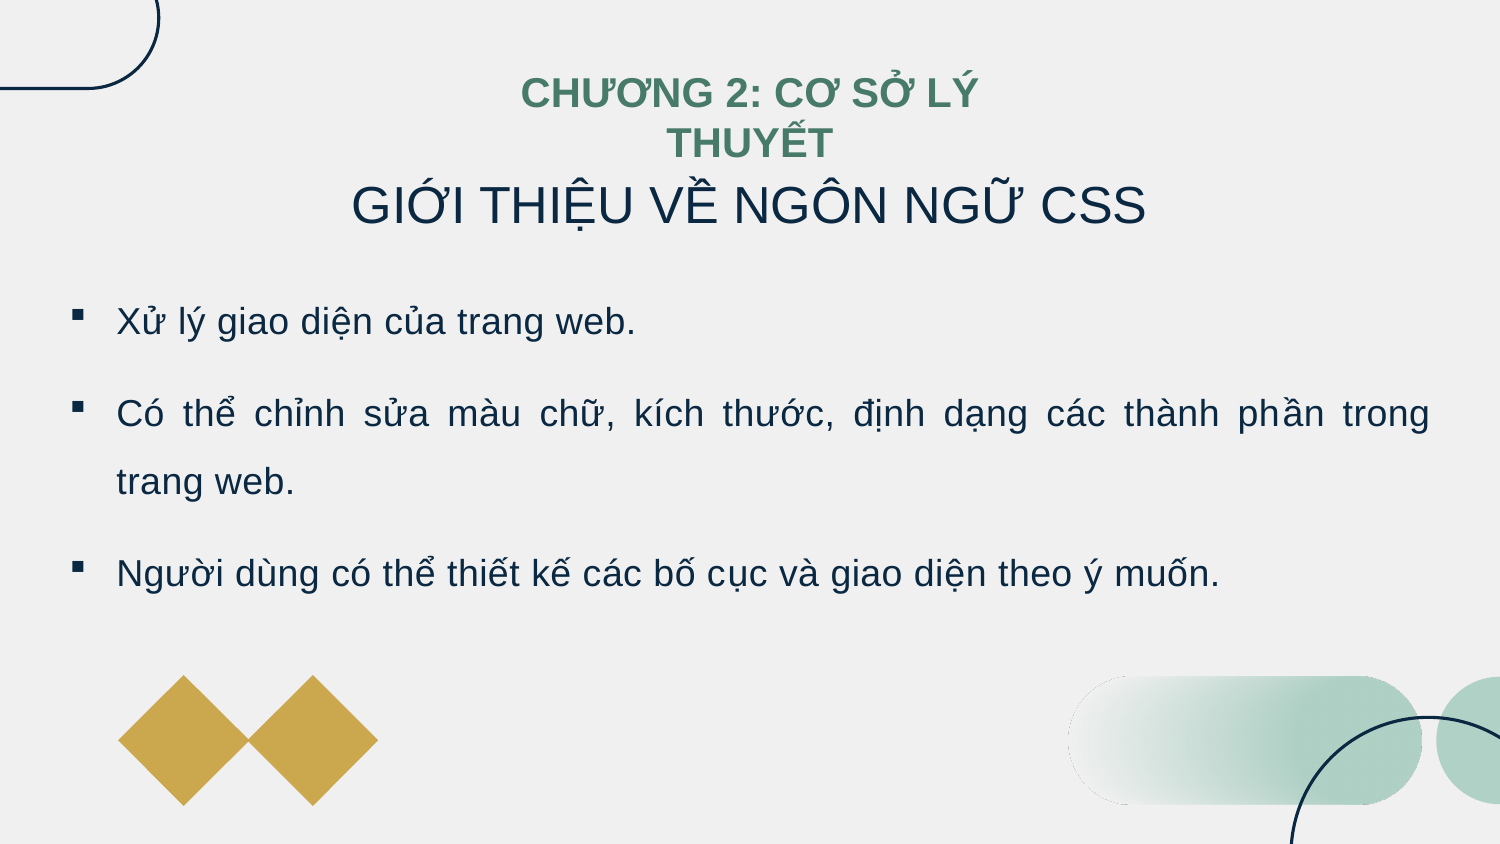

CHƯƠNG 2: CƠ SỞ LÝ THUYẾT
# GIỚI THIỆU VỀ NGÔN NGỮ CSS
Xử lý giao diện của trang web.
Có thể chỉnh sửa màu chữ, kích thước, định dạng các thành phần trong trang web.
Người dùng có thể thiết kế các bố cục và giao diện theo ý muốn.